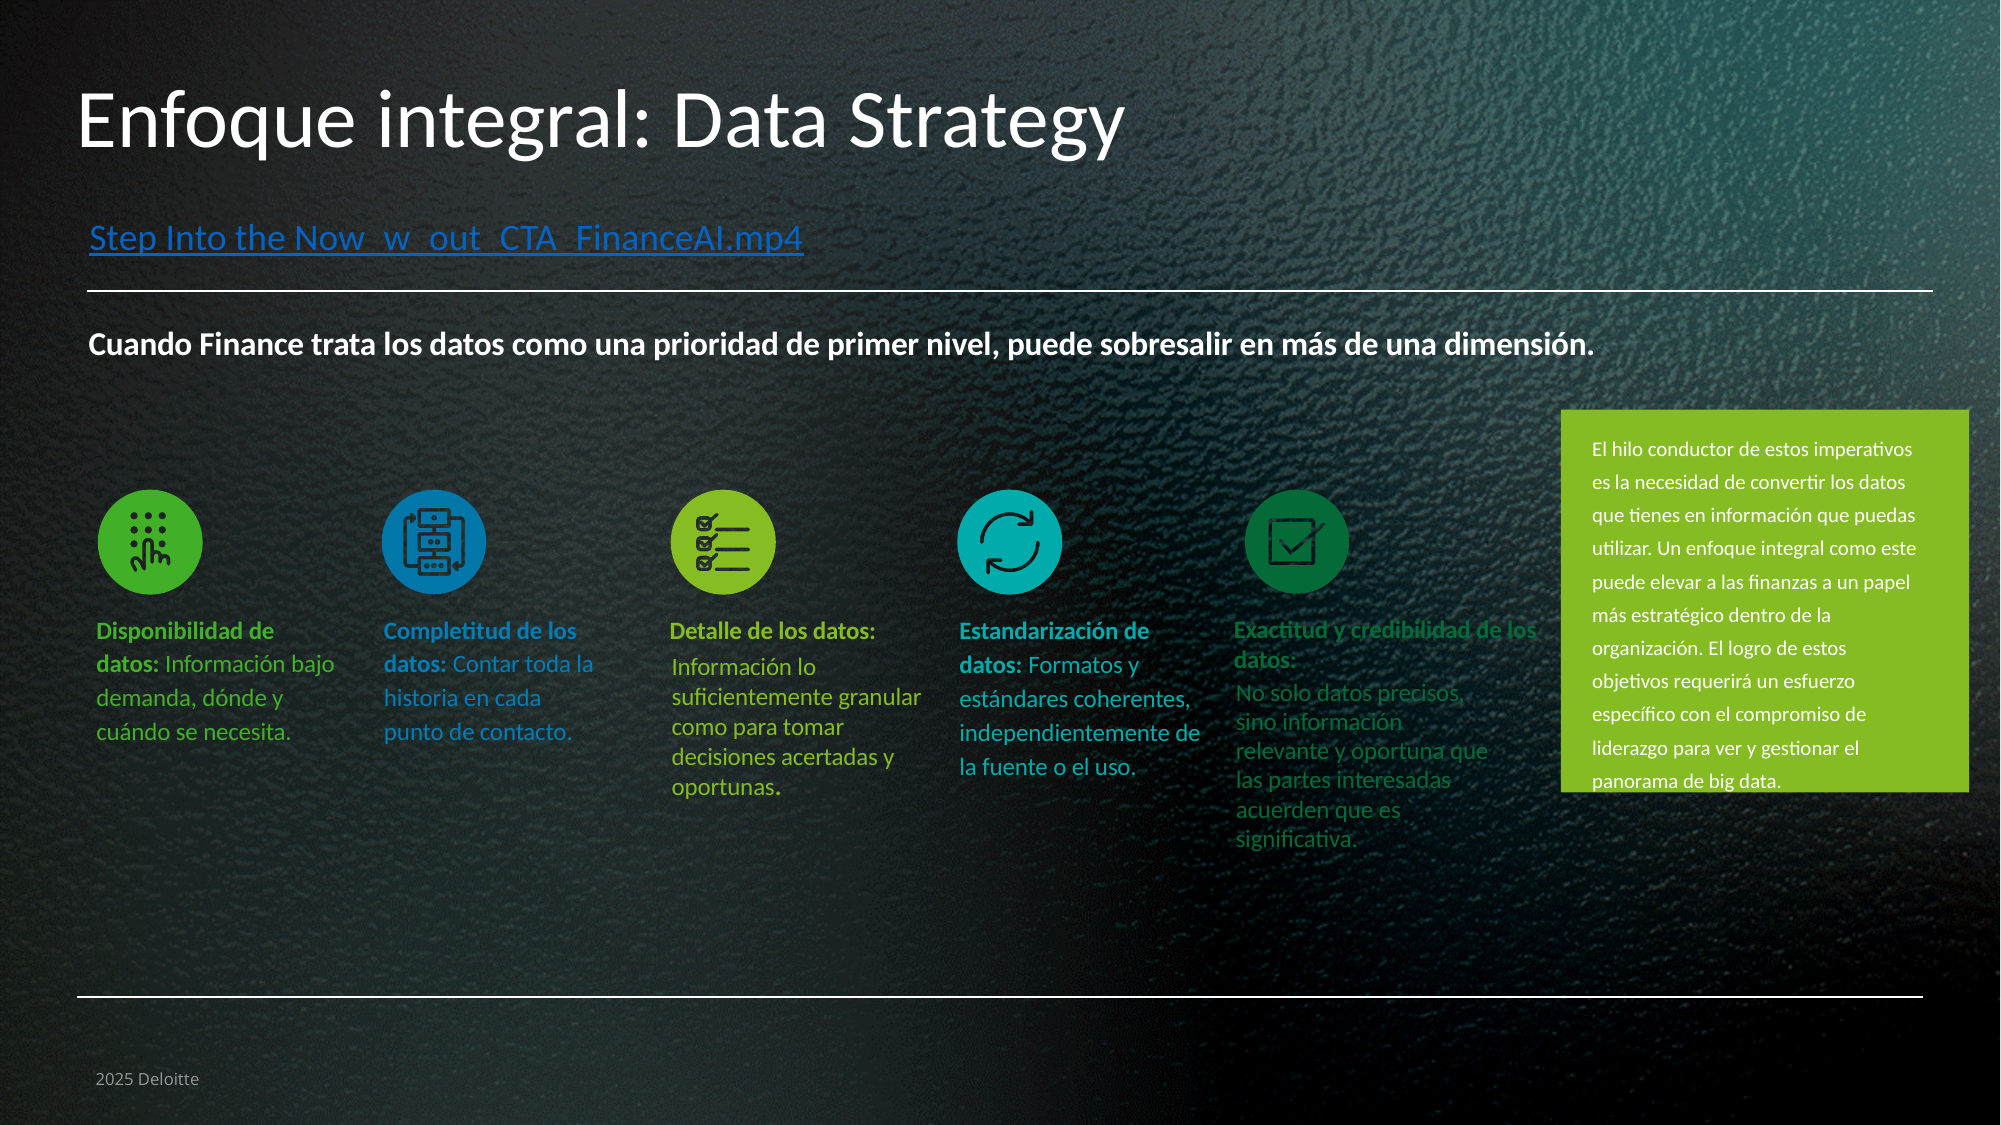

# Enfoque integral: Data Strategy
Step Into the Now_w_out_CTA_FinanceAI.mp4

Cuando Finance trata los datos como una prioridad de primer nivel, puede sobresalir en más de una dimensión.
El hilo conductor de estos imperativos es la necesidad de convertir los datos que tienes en información que puedas utilizar. Un enfoque integral como este puede elevar a las finanzas a un papel más estratégico dentro de la organización. El logro de estos objetivos requerirá un esfuerzo específico con el compromiso de liderazgo para ver y gestionar el panorama de big data.

Disponibilidad de datos: Información bajo demanda, dónde y cuándo se necesita.
Completitud de los datos: Contar toda la historia en cada punto de contacto.
Detalle de los datos:
Información lo suficientemente granular como para tomar decisiones acertadas y oportunas.
Estandarización de datos: Formatos y estándares coherentes, independientemente de la fuente o el uso.
Exactitud y credibilidad de los datos:
No solo datos precisos, sino información relevante y oportuna que las partes interesadas acuerden que es significativa.